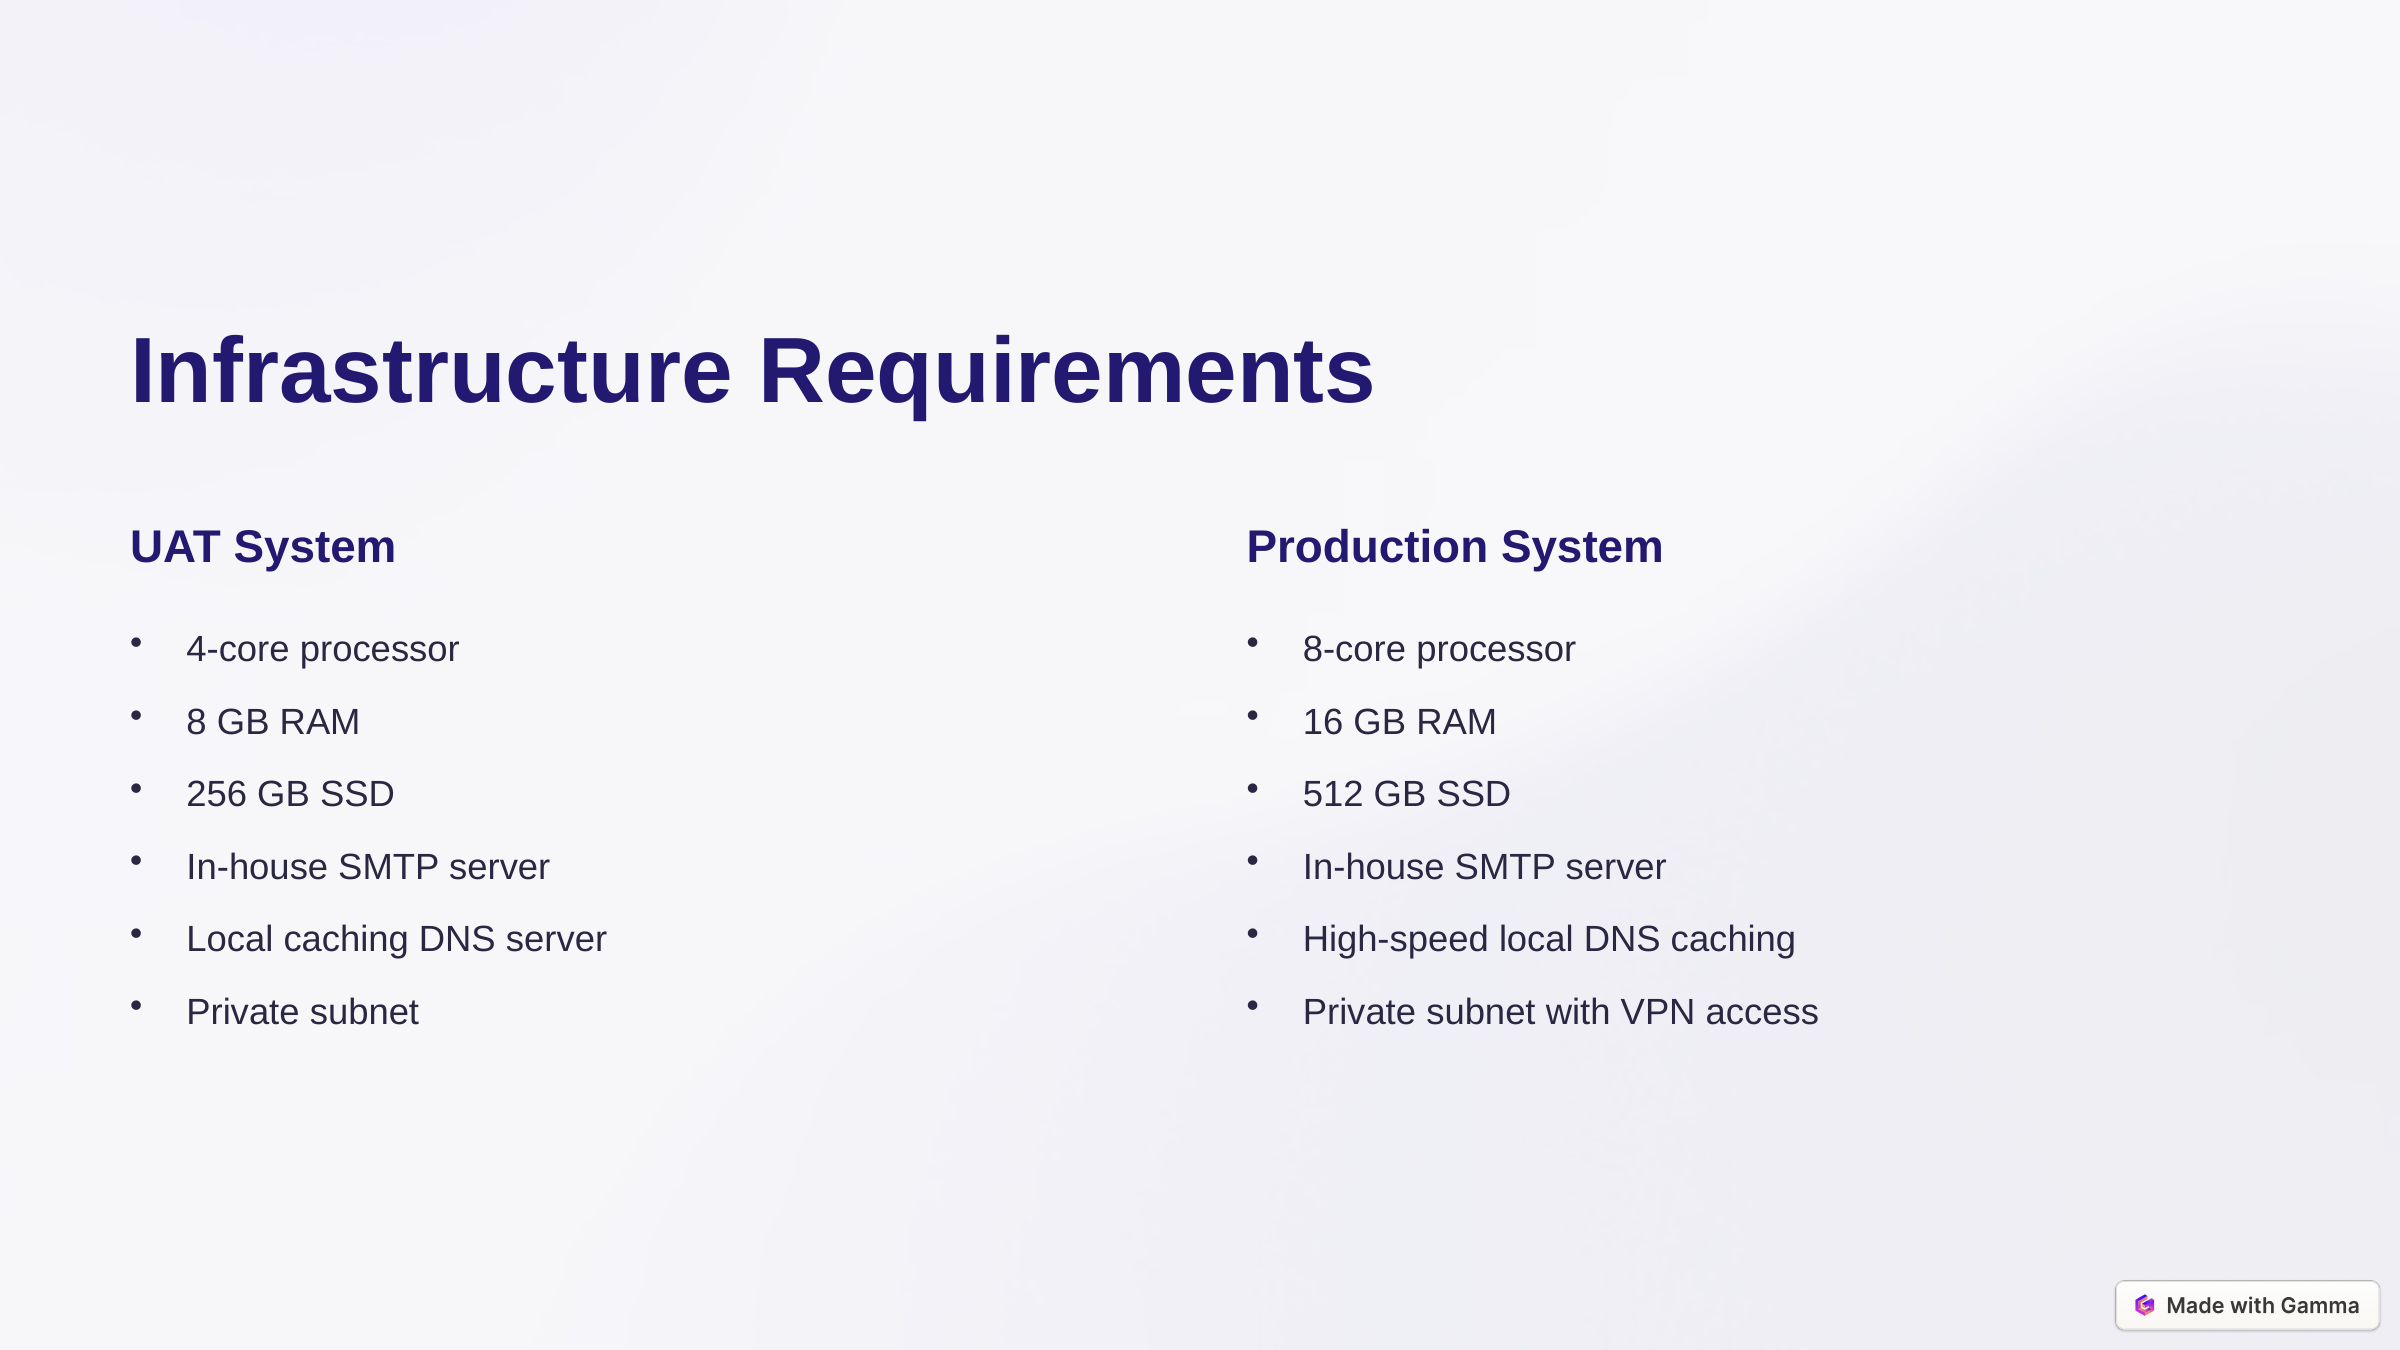

Infrastructure Requirements
UAT System
Production System
4-core processor
8-core processor
8 GB RAM
16 GB RAM
256 GB SSD
512 GB SSD
In-house SMTP server
In-house SMTP server
Local caching DNS server
High-speed local DNS caching
Private subnet
Private subnet with VPN access